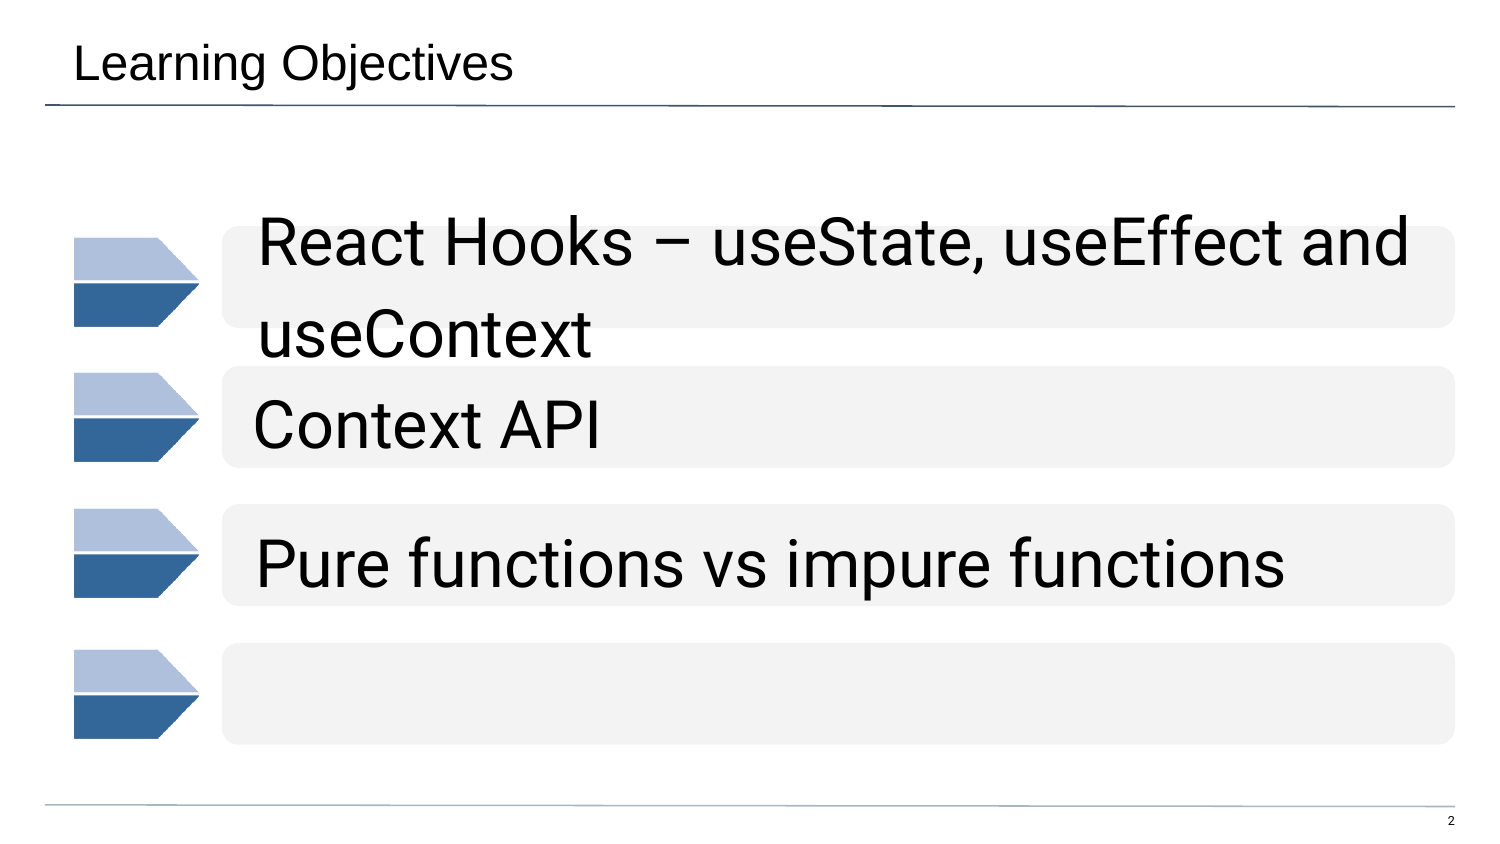

# Learning Objectives

React Hooks – useState, useEffect and useContext
Context API
Pure functions vs impure functions